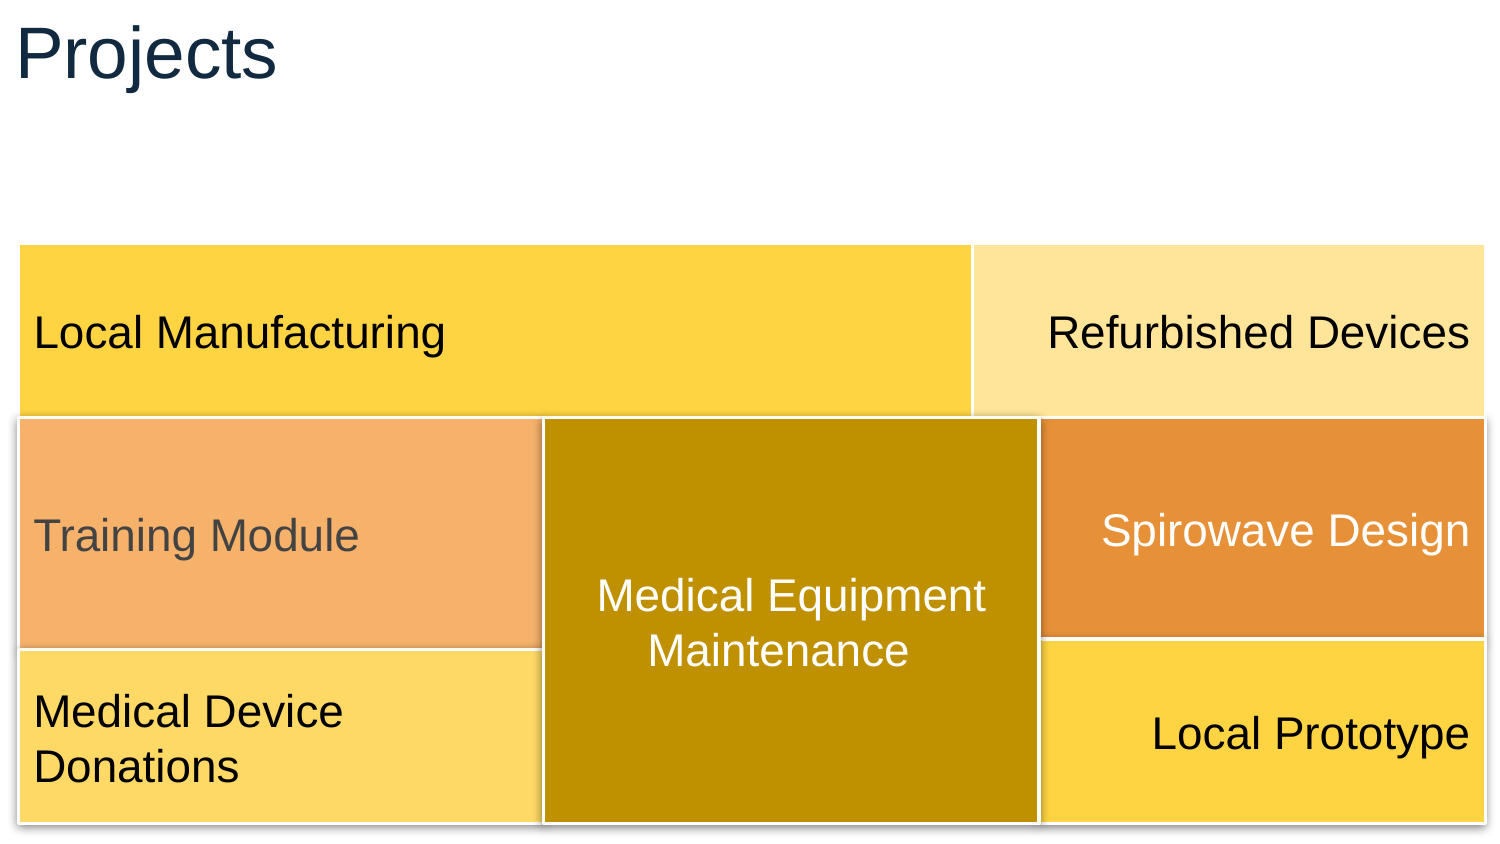

Projects
Local Manufacturing
Refurbished Devices
Training Module
Medical Equipment Maintenance
Spirowave Design
Local Prototype

Medical Device Donations